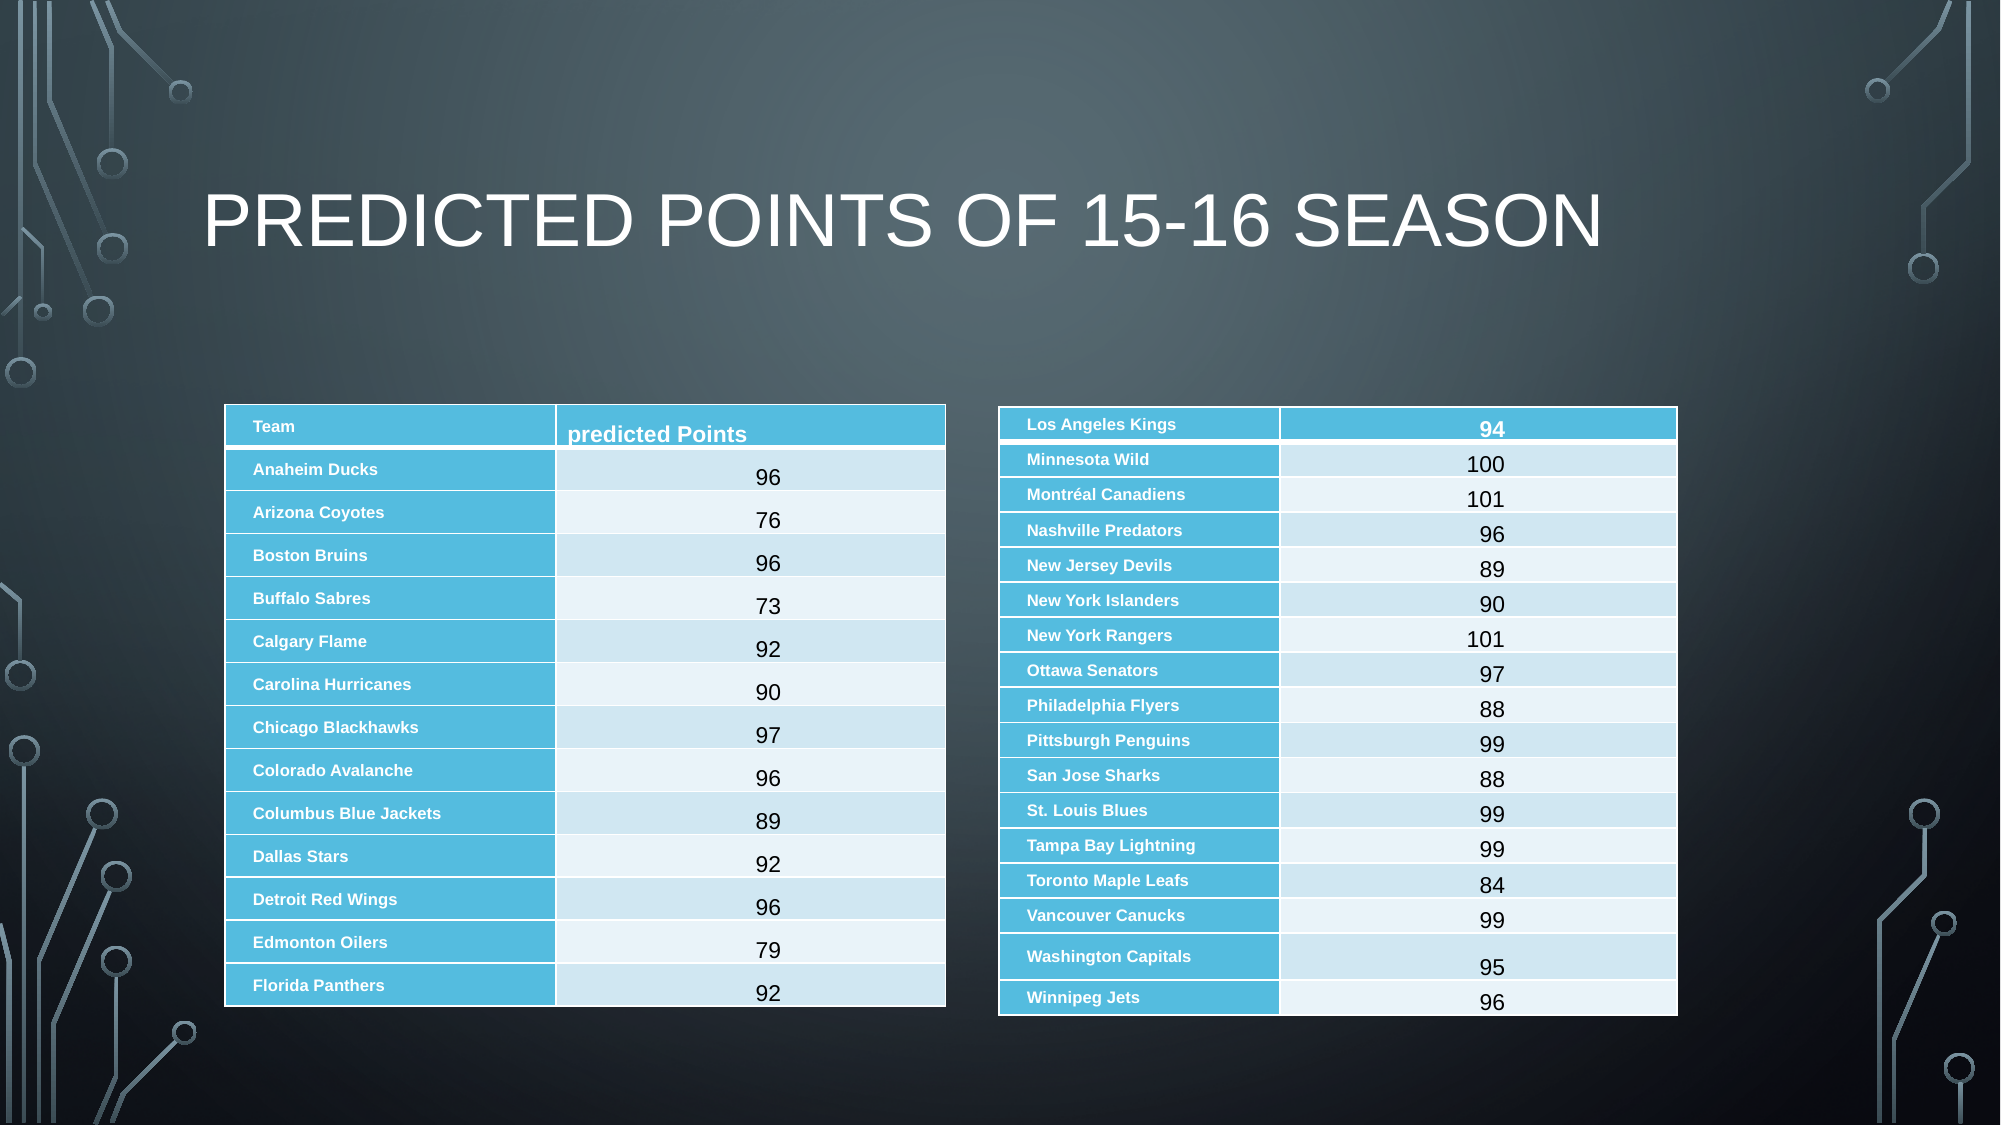

# Predicted points of 15-16 season
| Team | predicted Points |
| --- | --- |
| Anaheim Ducks | 96 |
| Arizona Coyotes | 76 |
| Boston Bruins | 96 |
| Buffalo Sabres | 73 |
| Calgary Flame | 92 |
| Carolina Hurricanes | 90 |
| Chicago Blackhawks | 97 |
| Colorado Avalanche | 96 |
| Columbus Blue Jackets | 89 |
| Dallas Stars | 92 |
| Detroit Red Wings | 96 |
| Edmonton Oilers | 79 |
| Florida Panthers | 92 |
| Los Angeles Kings | 94 |
| --- | --- |
| Minnesota Wild | 100 |
| Montréal Canadiens | 101 |
| Nashville Predators | 96 |
| New Jersey Devils | 89 |
| New York Islanders | 90 |
| New York Rangers | 101 |
| Ottawa Senators | 97 |
| Philadelphia Flyers | 88 |
| Pittsburgh Penguins | 99 |
| San Jose Sharks | 88 |
| St. Louis Blues | 99 |
| Tampa Bay Lightning | 99 |
| Toronto Maple Leafs | 84 |
| Vancouver Canucks | 99 |
| Washington Capitals | 95 |
| Winnipeg Jets | 96 |